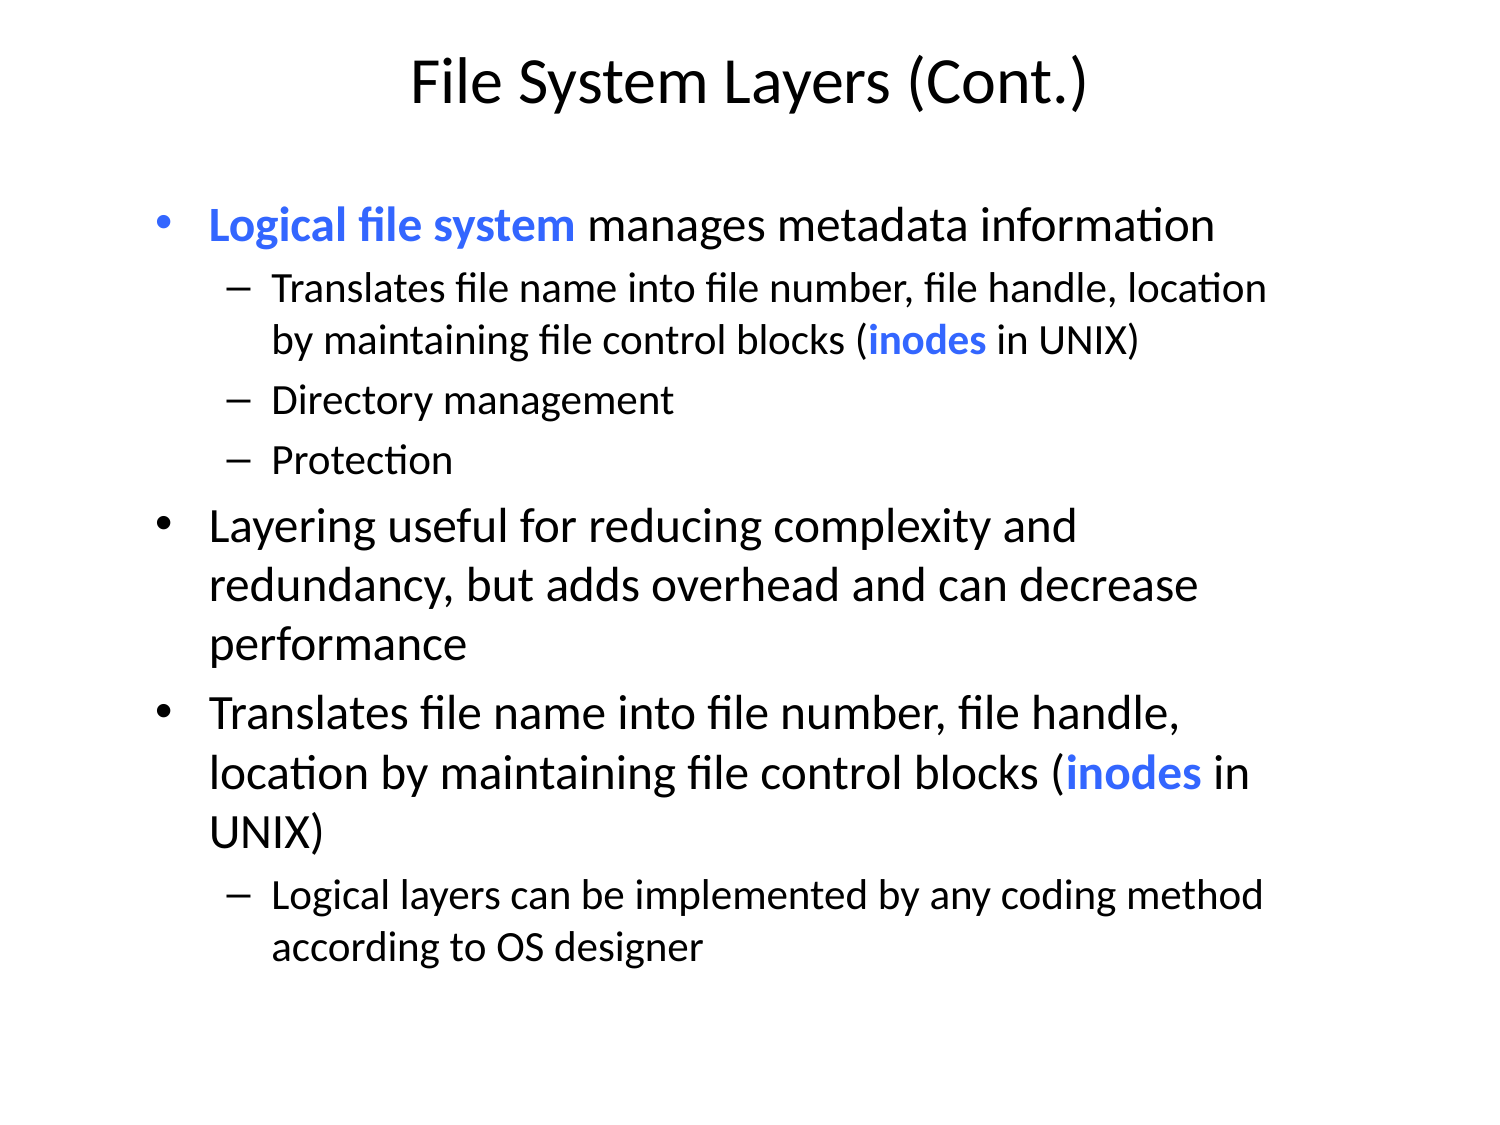

# File System Layers (Cont.)
Logical file system manages metadata information
Translates file name into file number, file handle, location by maintaining file control blocks (inodes in UNIX)
Directory management
Protection
Layering useful for reducing complexity and redundancy, but adds overhead and can decrease performance
Translates file name into file number, file handle, location by maintaining file control blocks (inodes in UNIX)
Logical layers can be implemented by any coding method according to OS designer